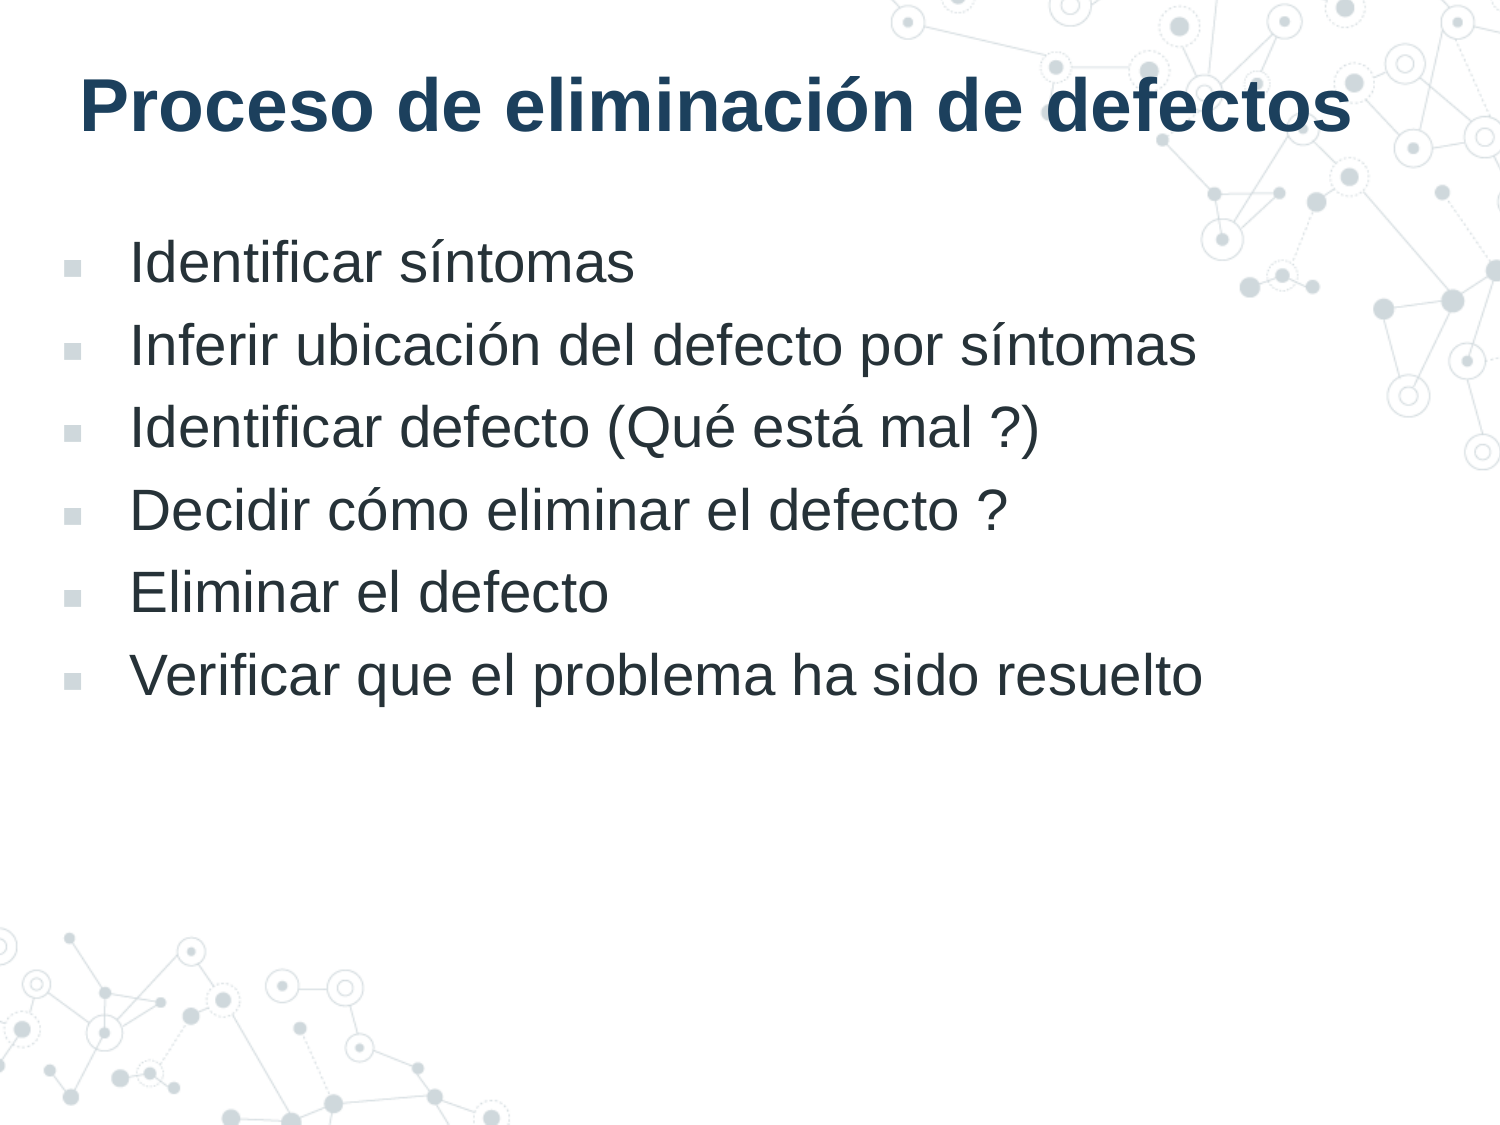

# Proceso de eliminación de defectos
Identificar síntomas
Inferir ubicación del defecto por síntomas
Identificar defecto (Qué está mal ?)
Decidir cómo eliminar el defecto ?
Eliminar el defecto
Verificar que el problema ha sido resuelto